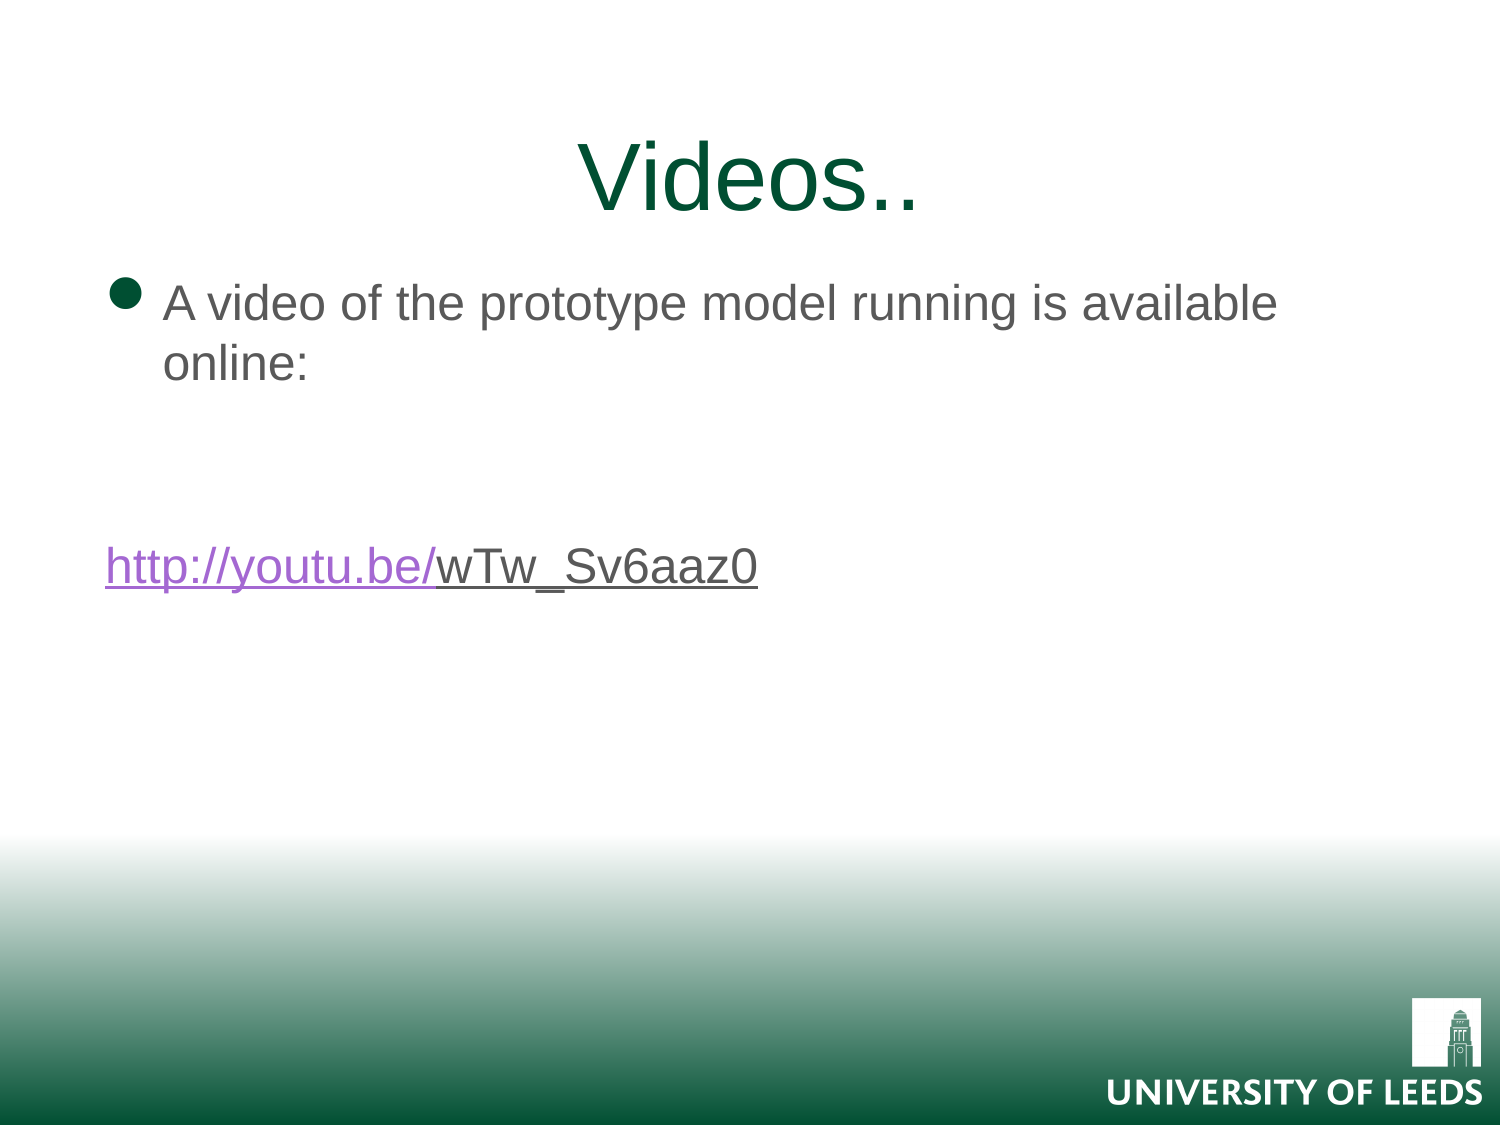

# Videos..
A video of the prototype model running is available online:

http://youtu.be/wTw_Sv6aaz0